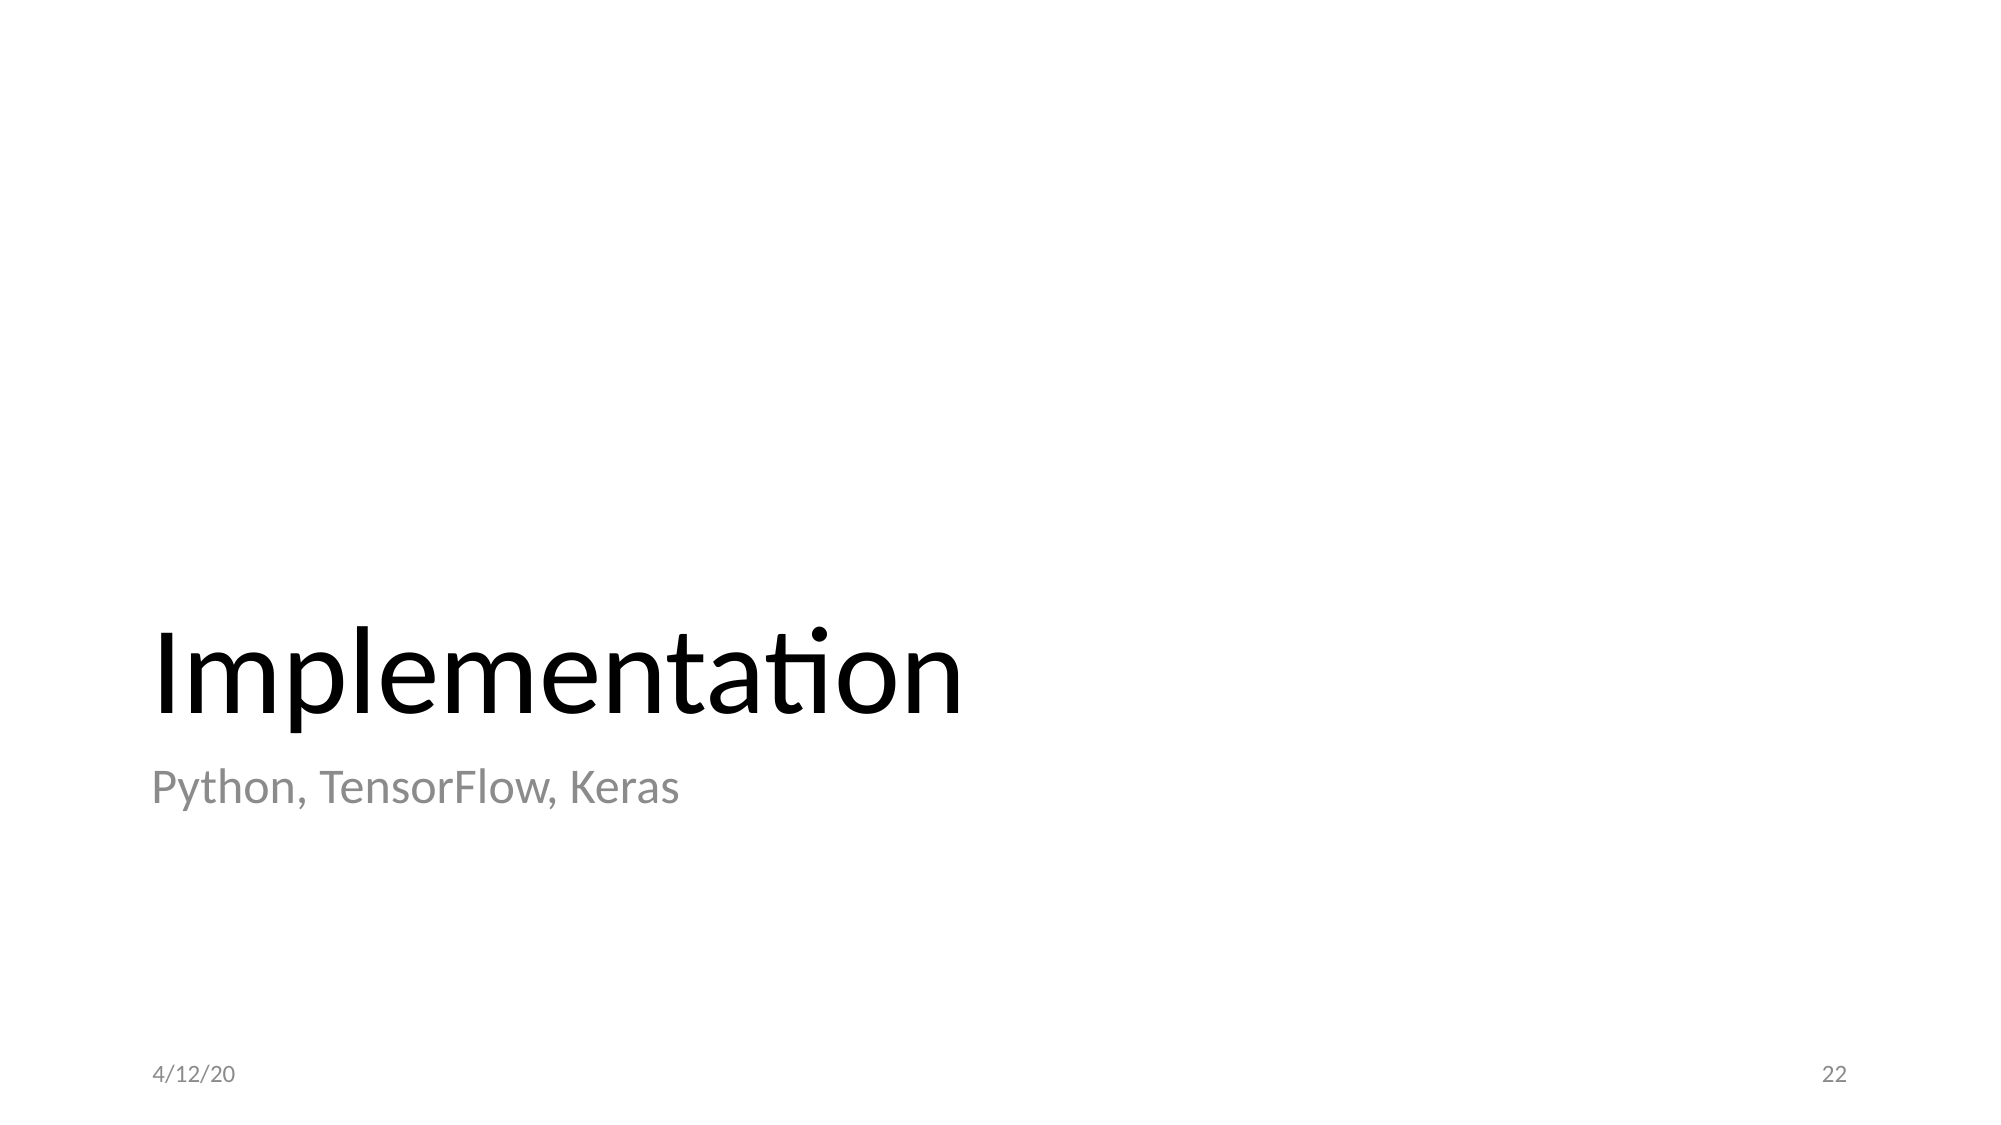

# Implementation
Python, TensorFlow, Keras
4/12/20
22